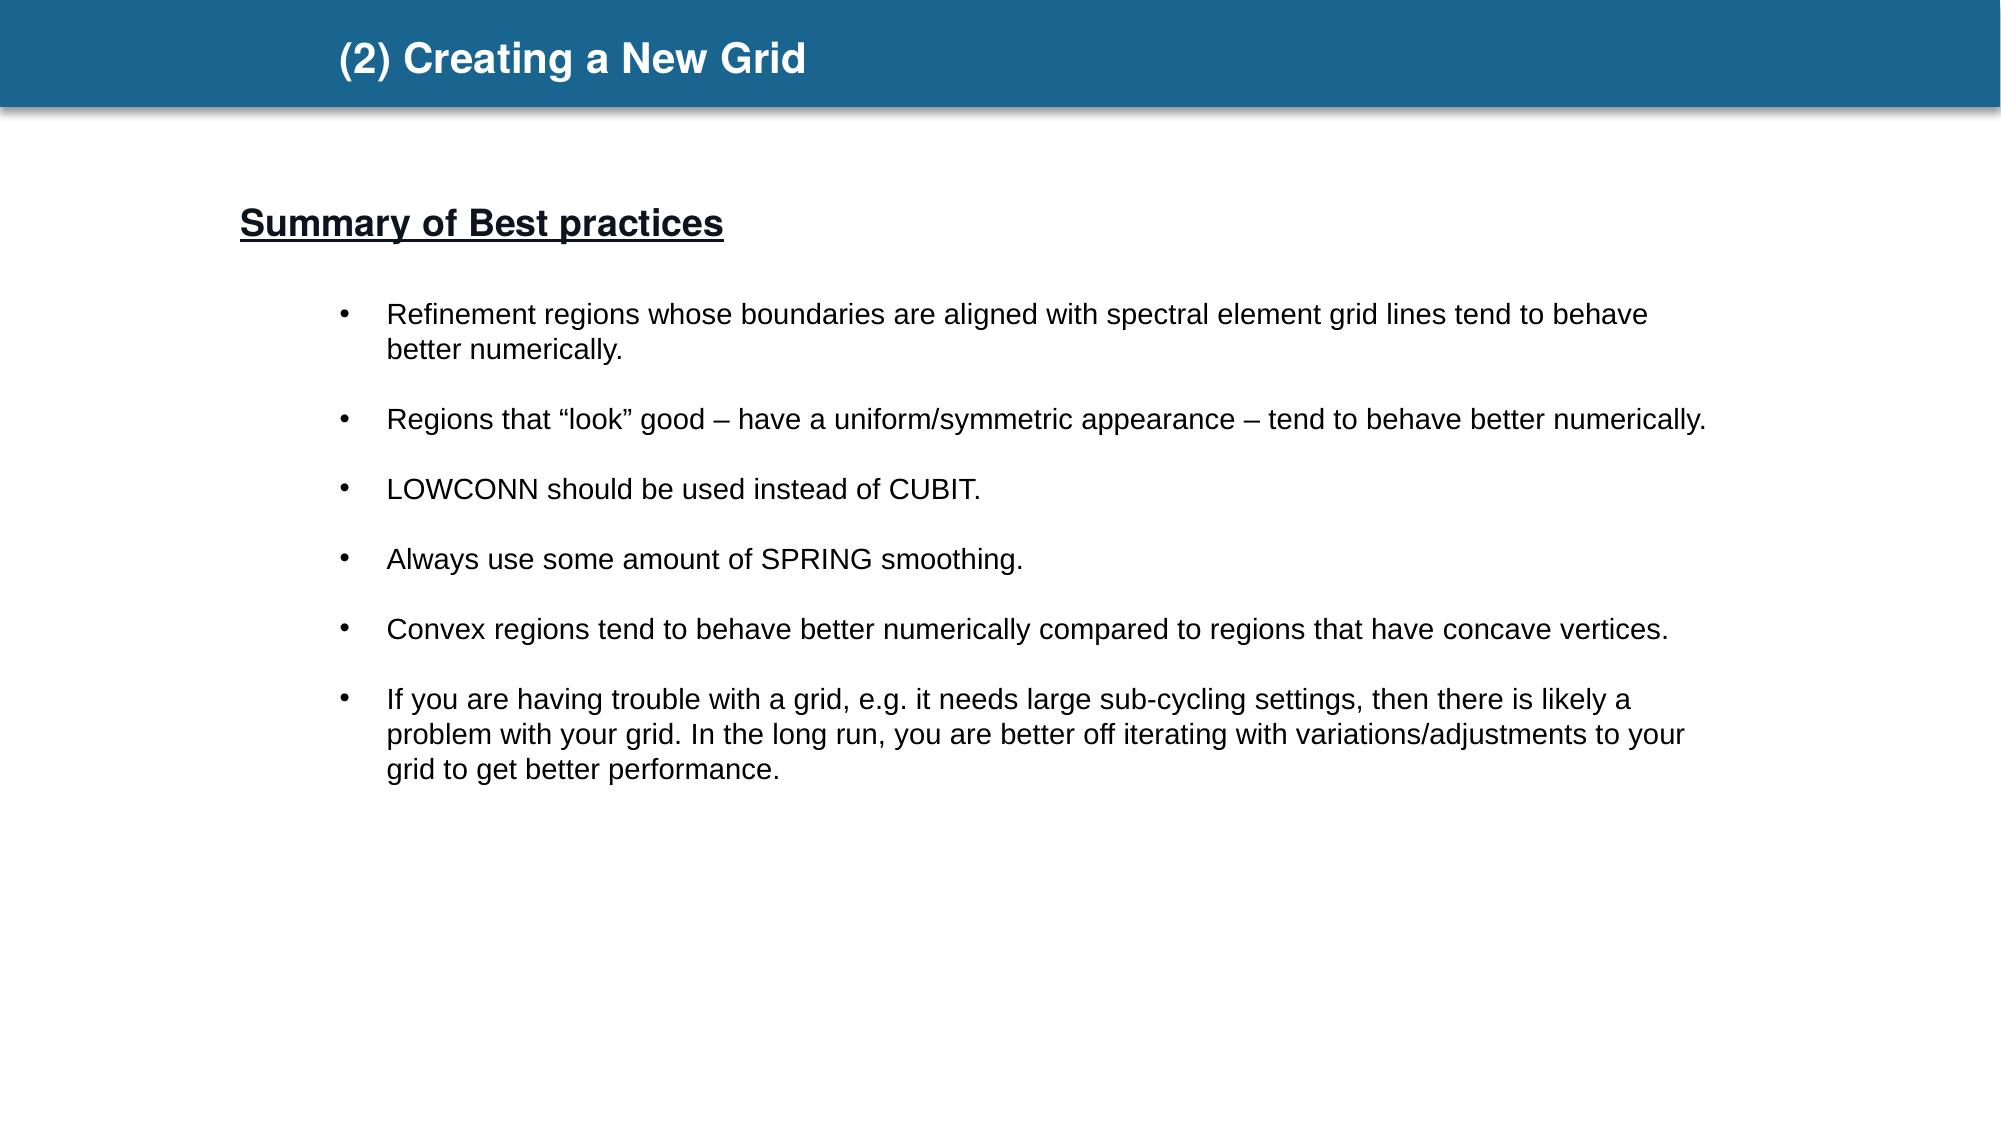

# (2) Creating a New Grid
Summary of Best practices
Refinement regions whose boundaries are aligned with spectral element grid lines tend to behave better numerically.

Regions that “look” good – have a uniform/symmetric appearance – tend to behave better numerically.

LOWCONN should be used instead of CUBIT.

Always use some amount of SPRING smoothing.

Convex regions tend to behave better numerically compared to regions that have concave vertices.

If you are having trouble with a grid, e.g. it needs large sub-cycling settings, then there is likely a problem with your grid. In the long run, you are better off iterating with variations/adjustments to your grid to get better performance.